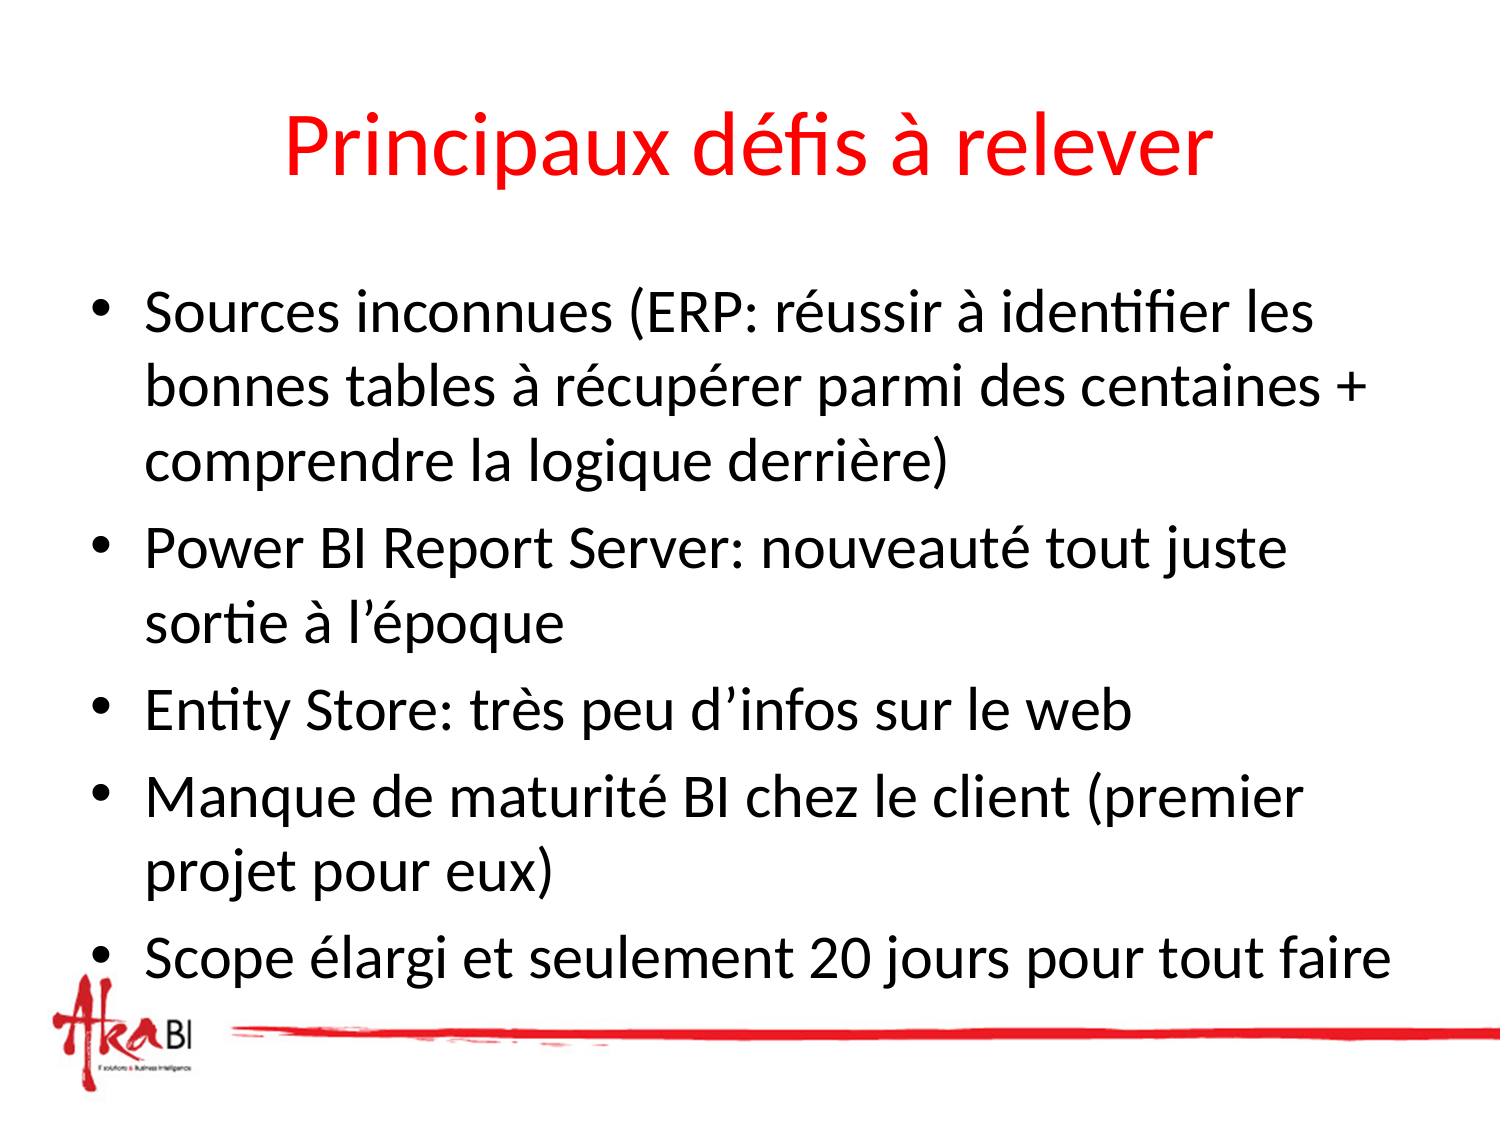

# Principaux défis à relever
Sources inconnues (ERP: réussir à identifier les bonnes tables à récupérer parmi des centaines + comprendre la logique derrière)
Power BI Report Server: nouveauté tout juste sortie à l’époque
Entity Store: très peu d’infos sur le web
Manque de maturité BI chez le client (premier projet pour eux)
Scope élargi et seulement 20 jours pour tout faire